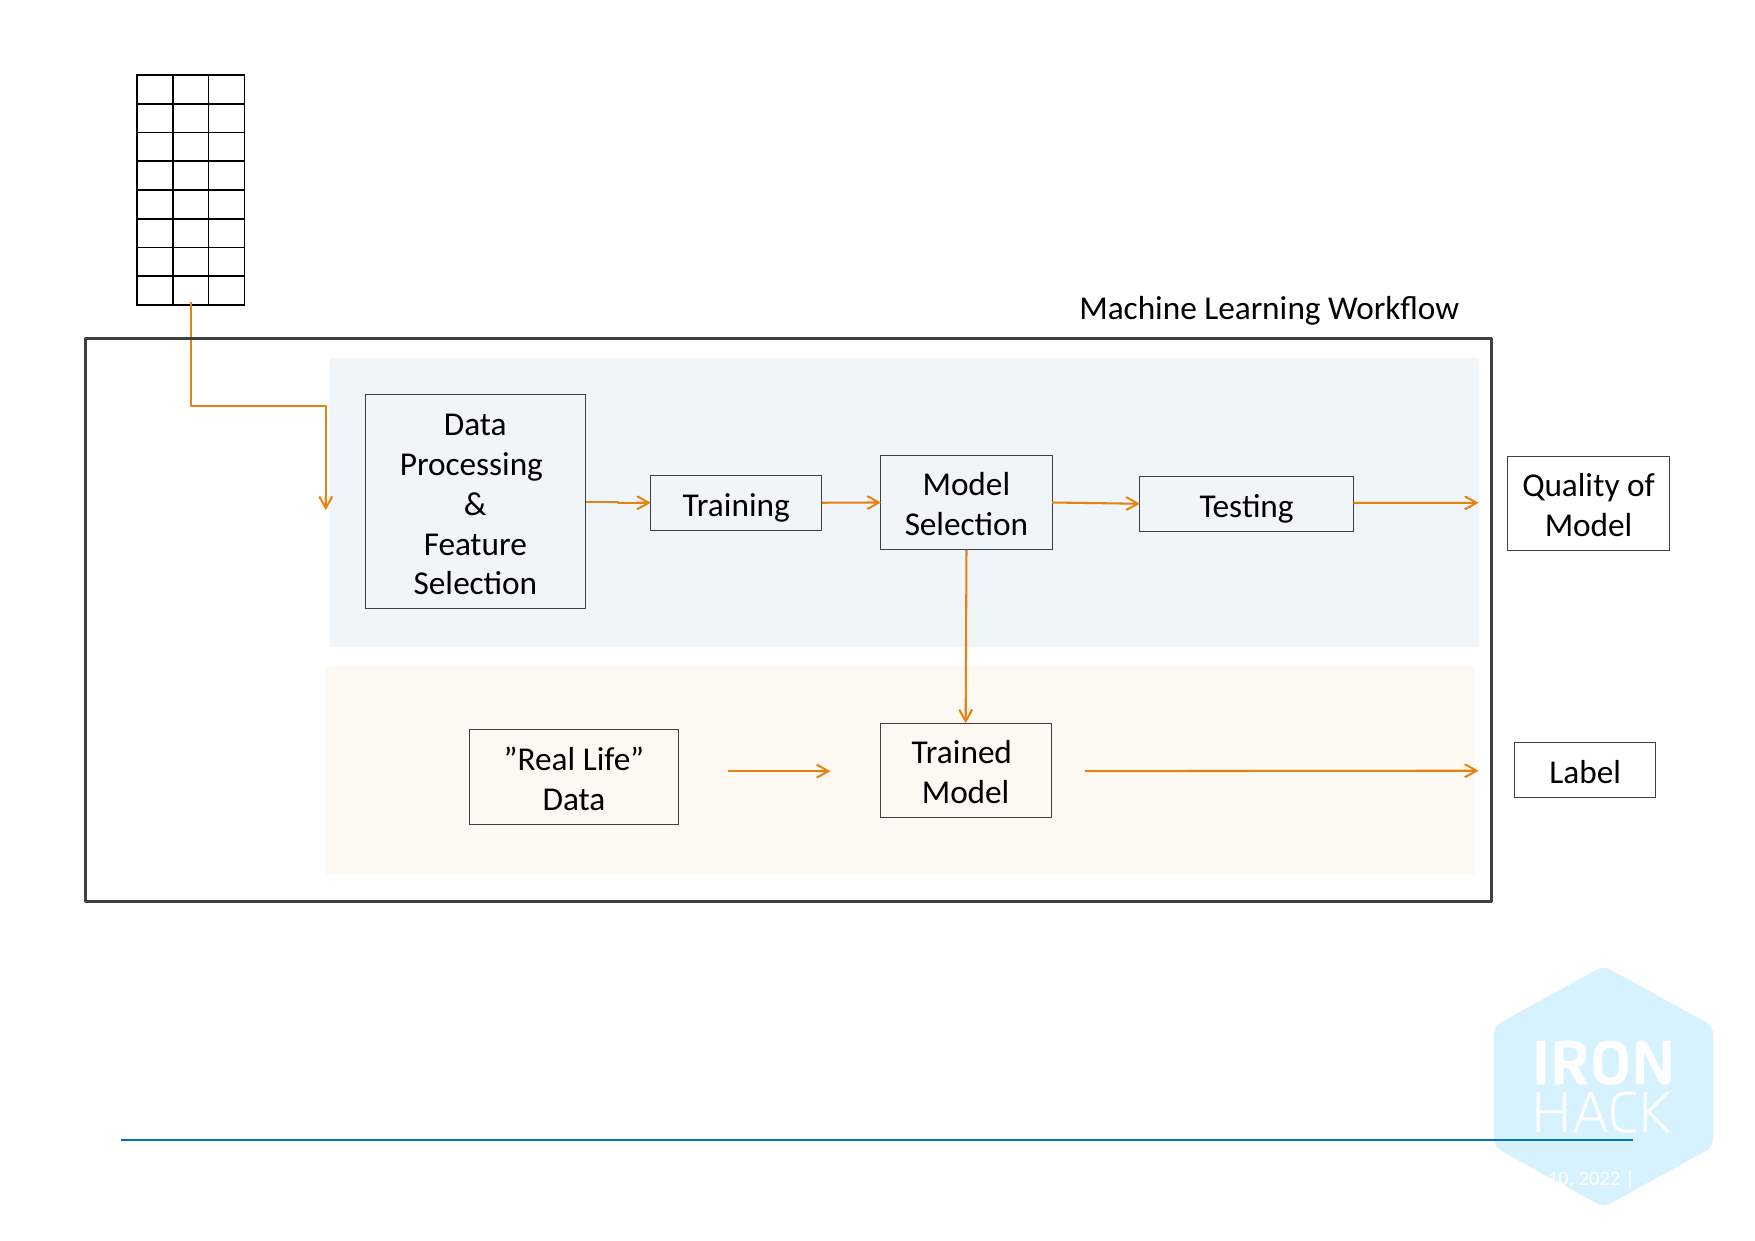

|  |  |  |
| --- | --- | --- |
|  |  |  |
|  |  |  |
|  |  |  |
|  |  |  |
|  |  |  |
|  |  |  |
|  |  |  |
Machine Learning Workflow

Data Processing
&
Feature Selection
Model Selection
Quality of Model
Training
Testing

Trained
Model
”Real Life”
Data
Label
March 10, 2022 |
60